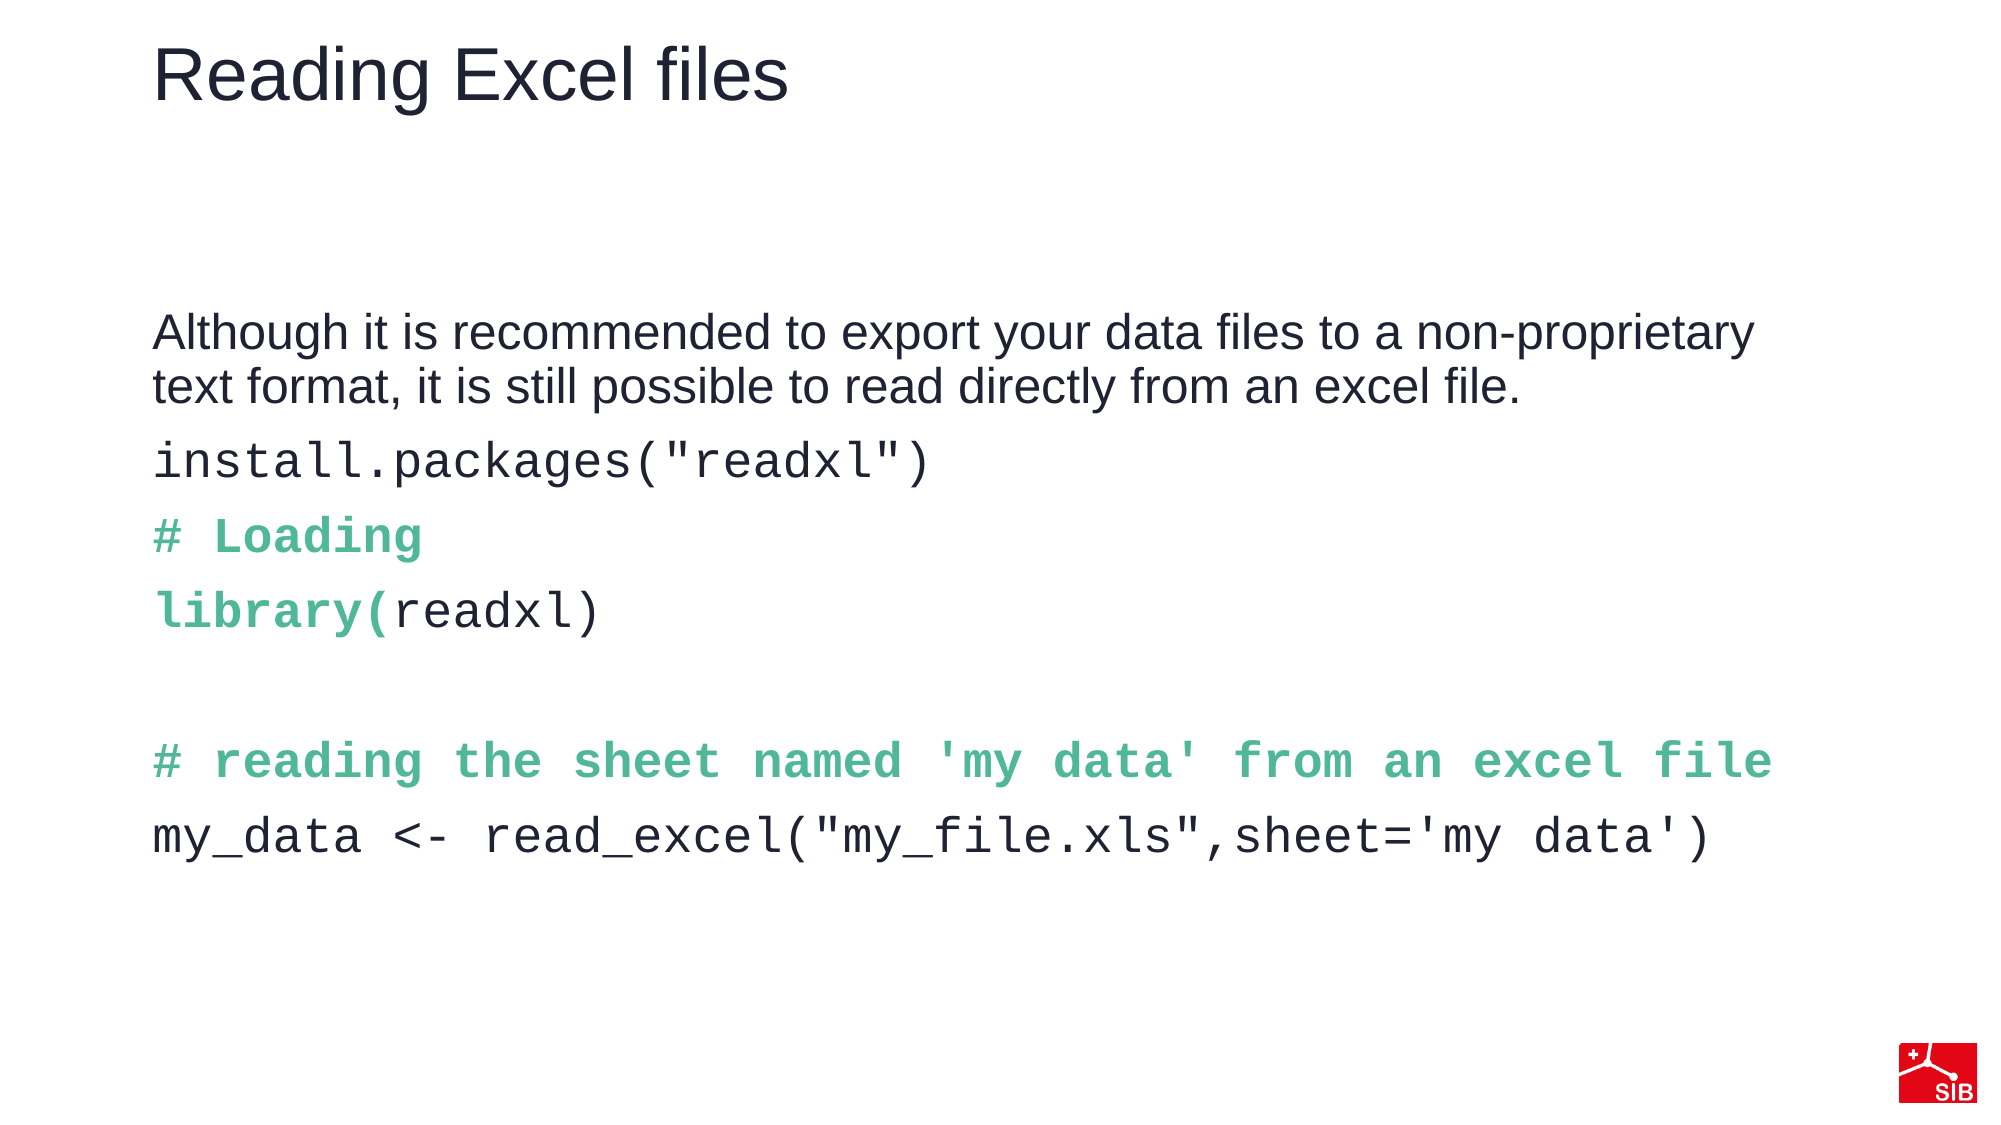

# Reading Excel files
Although it is recommended to export your data files to a non-proprietary text format, it is still possible to read directly from an excel file.
install.packages("readxl")
# Loading
library(readxl)

# reading the sheet named 'my data' from an excel file
my_data <- read_excel("my_file.xls",sheet='my data')